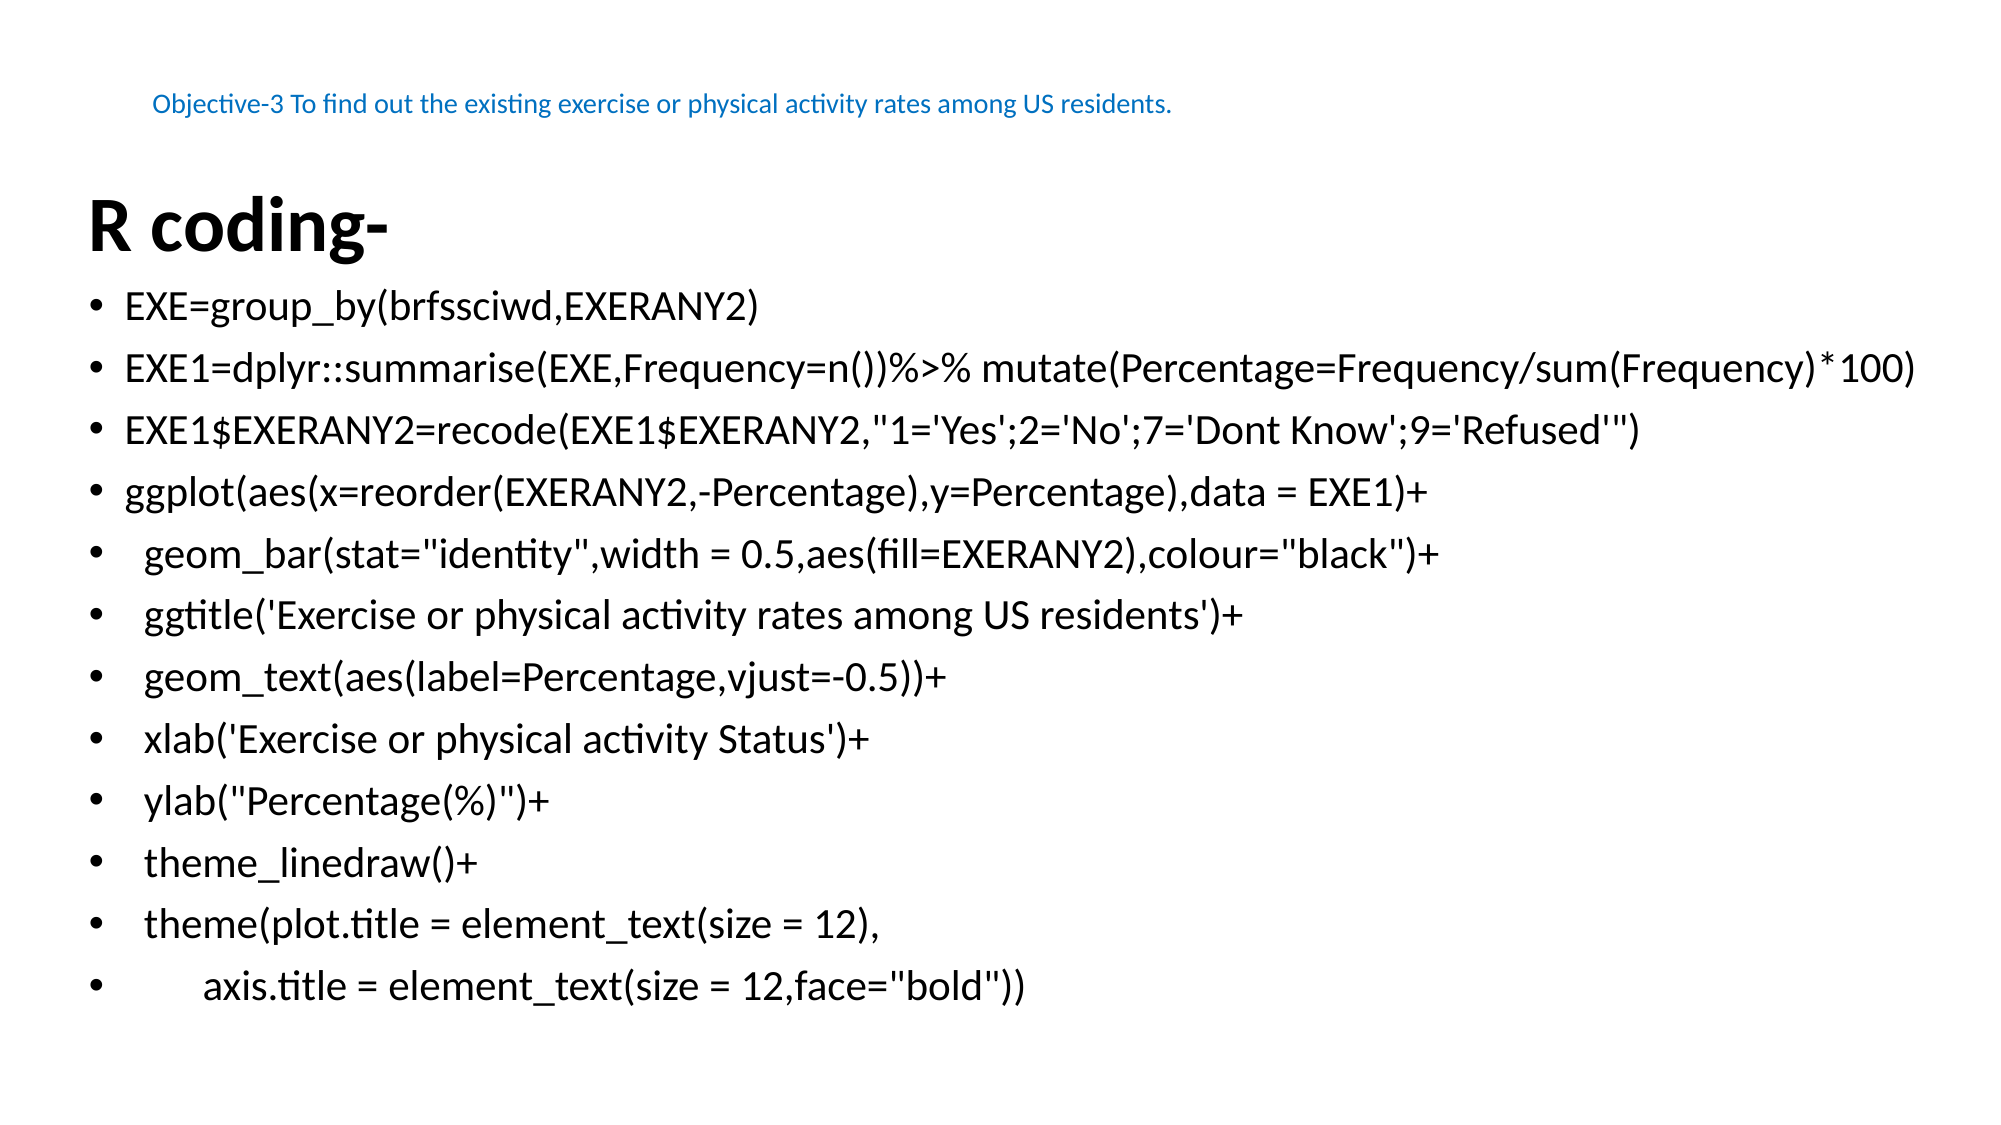

# Objective-3 To find out the existing exercise or physical activity rates among US residents.
R coding-
EXE=group_by(brfssciwd,EXERANY2)
EXE1=dplyr::summarise(EXE,Frequency=n())%>% mutate(Percentage=Frequency/sum(Frequency)*100)
EXE1$EXERANY2=recode(EXE1$EXERANY2,"1='Yes';2='No';7='Dont Know';9='Refused'")
ggplot(aes(x=reorder(EXERANY2,-Percentage),y=Percentage),data = EXE1)+
  geom_bar(stat="identity",width = 0.5,aes(fill=EXERANY2),colour="black")+
  ggtitle('Exercise or physical activity rates among US residents')+
  geom_text(aes(label=Percentage,vjust=-0.5))+
  xlab('Exercise or physical activity Status')+
  ylab("Percentage(%)")+
  theme_linedraw()+
  theme(plot.title = element_text(size = 12),
        axis.title = element_text(size = 12,face="bold"))